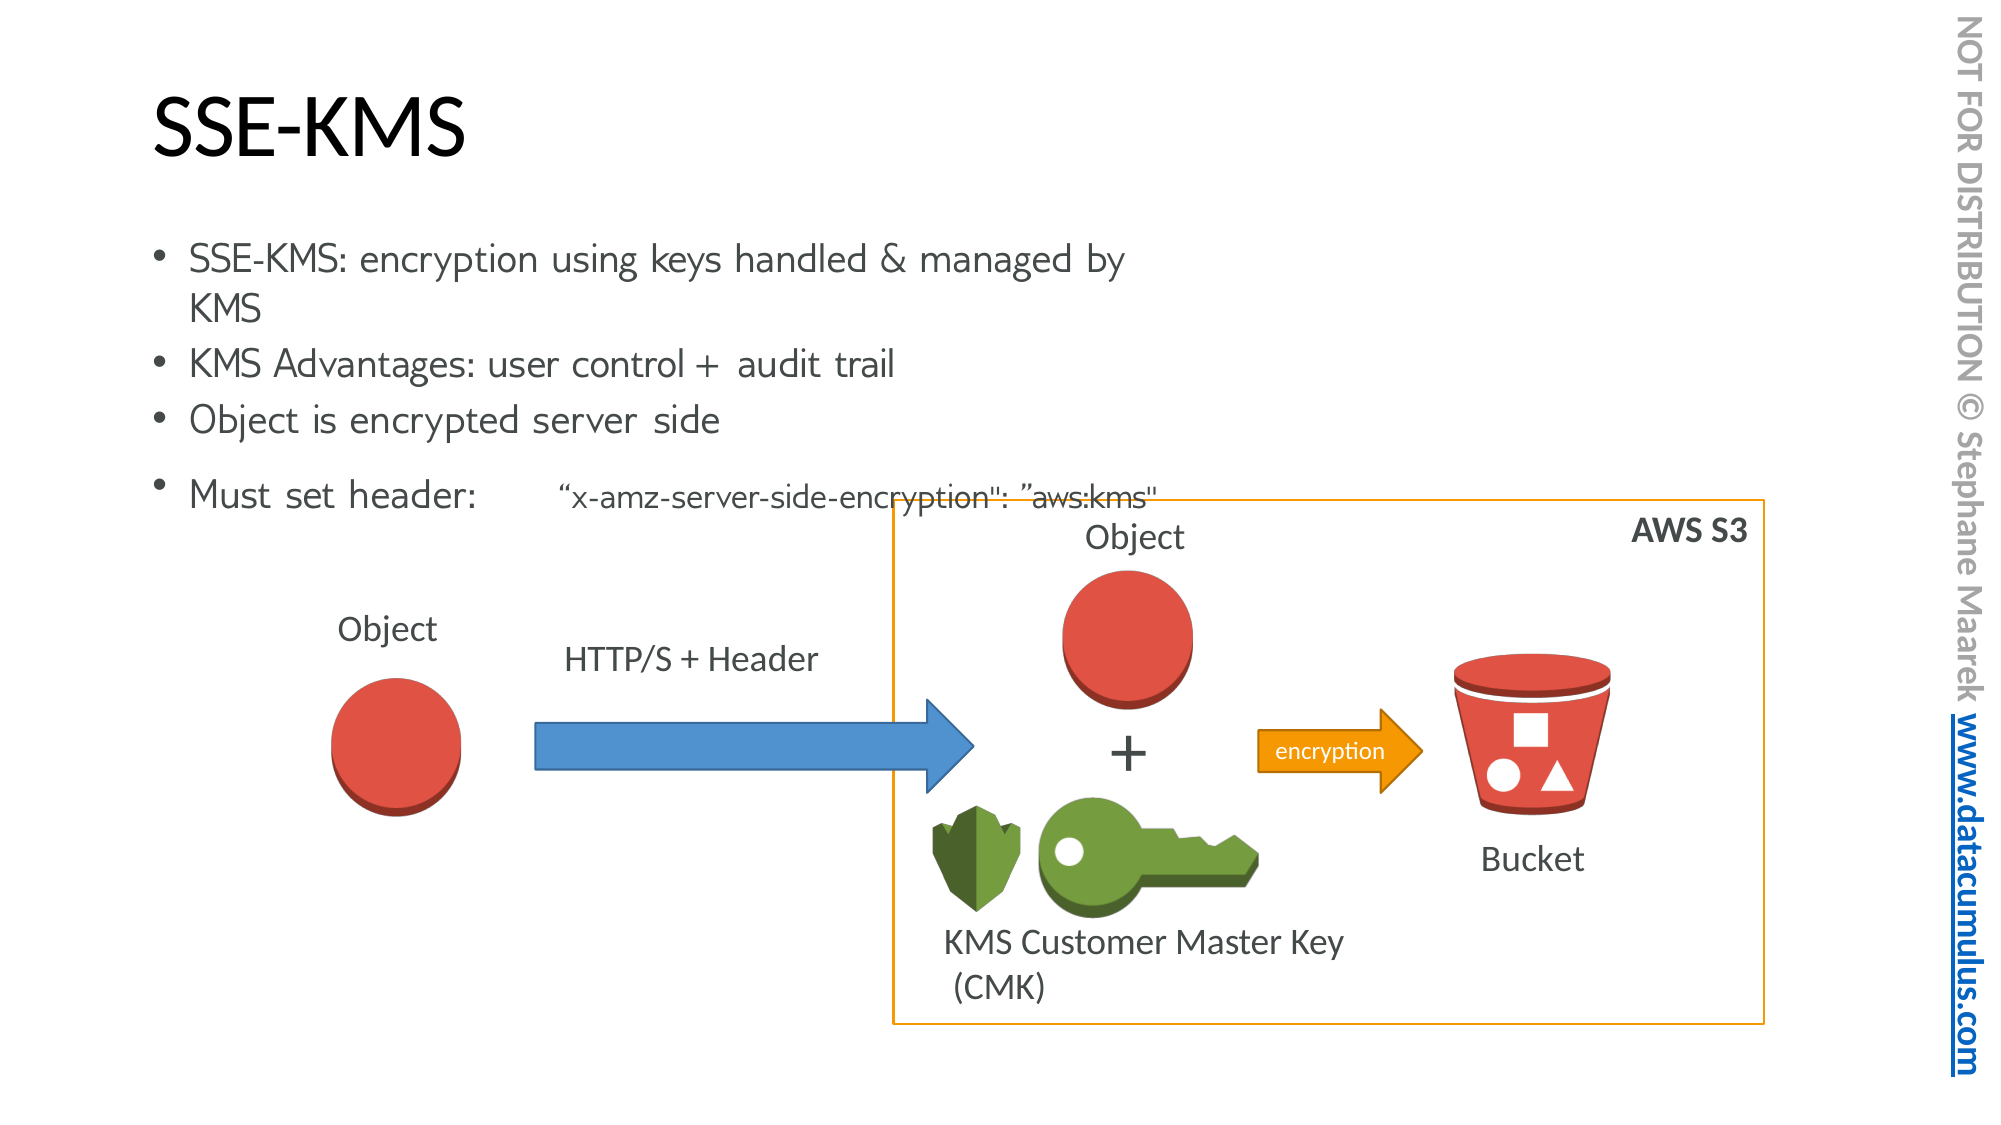

NOT FOR DISTRIBUTION © Stephane Maarek www.datacumulus.com
# SSE-KMS
SSE-KMS: encryption using keys handled & managed by KMS
KMS Advantages: user control + audit trail
Object is encrypted server side
Must set header:	“x-amz-server-side-encryption": ”aws:kms"

AWS S3
Object

Object
HTTP/S + Header

+

encryption

Bucket
KMS Customer Master Key  (CMK)
© Stephane Maarek